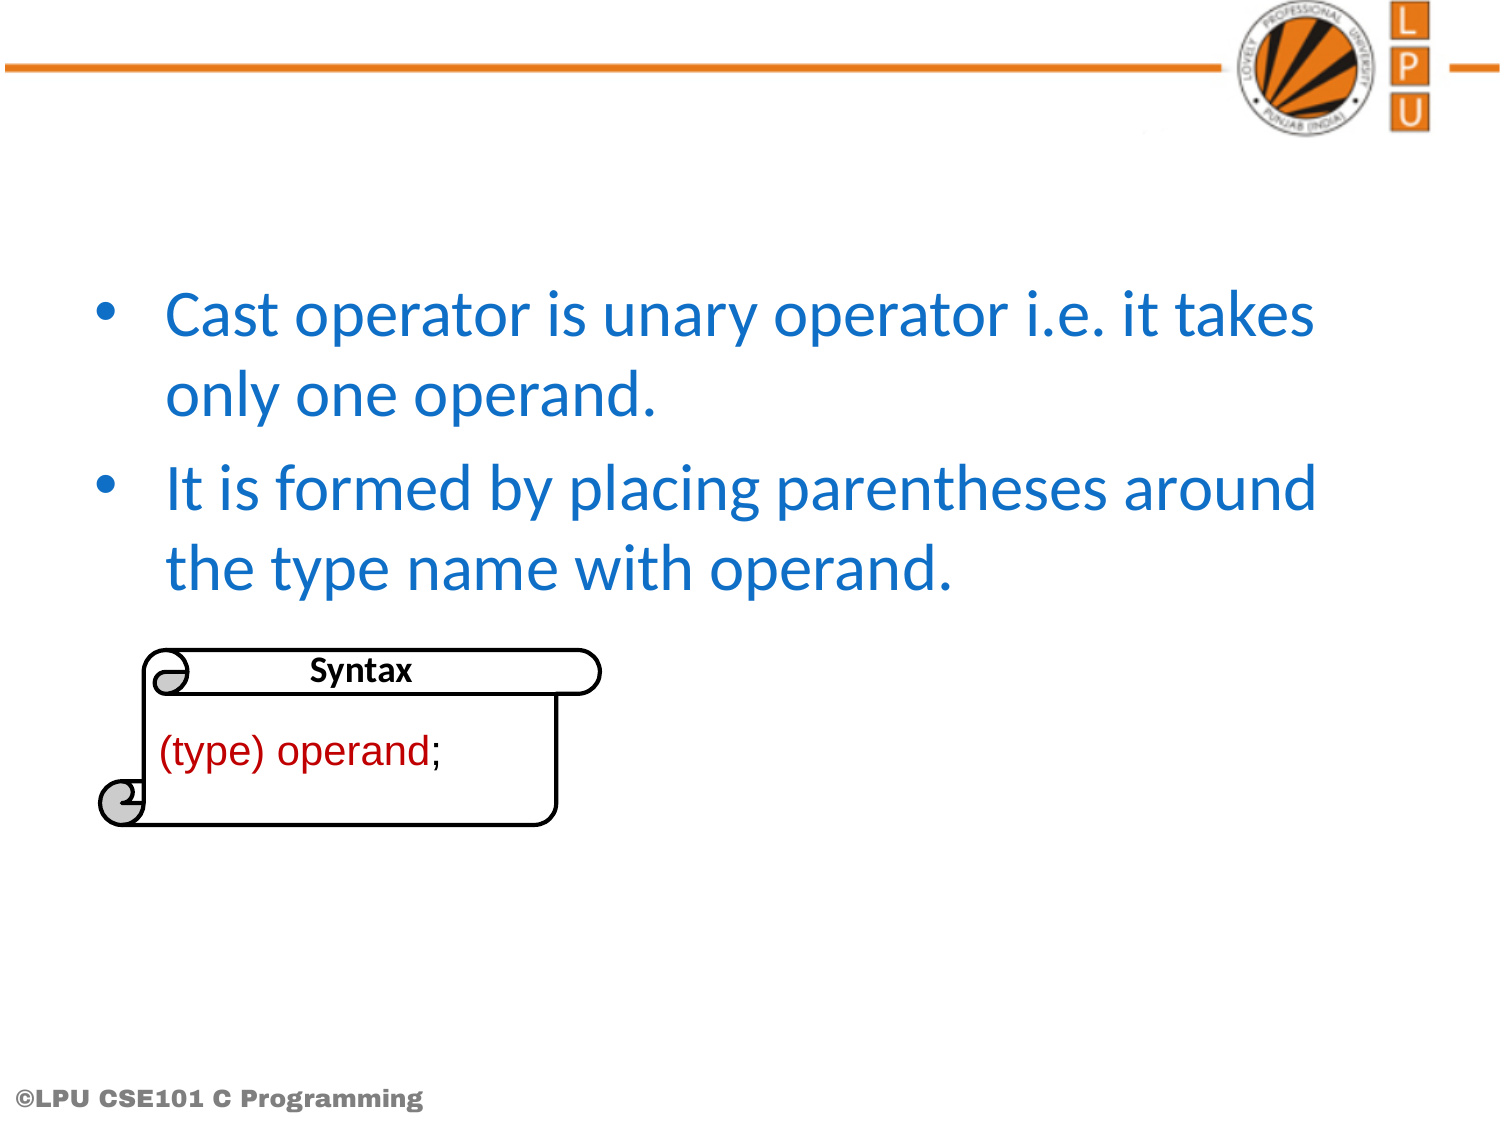

#
Cast operator is unary operator i.e. it takes only one operand.
It is formed by placing parentheses around the type name with operand.
Syntax
(type) operand;